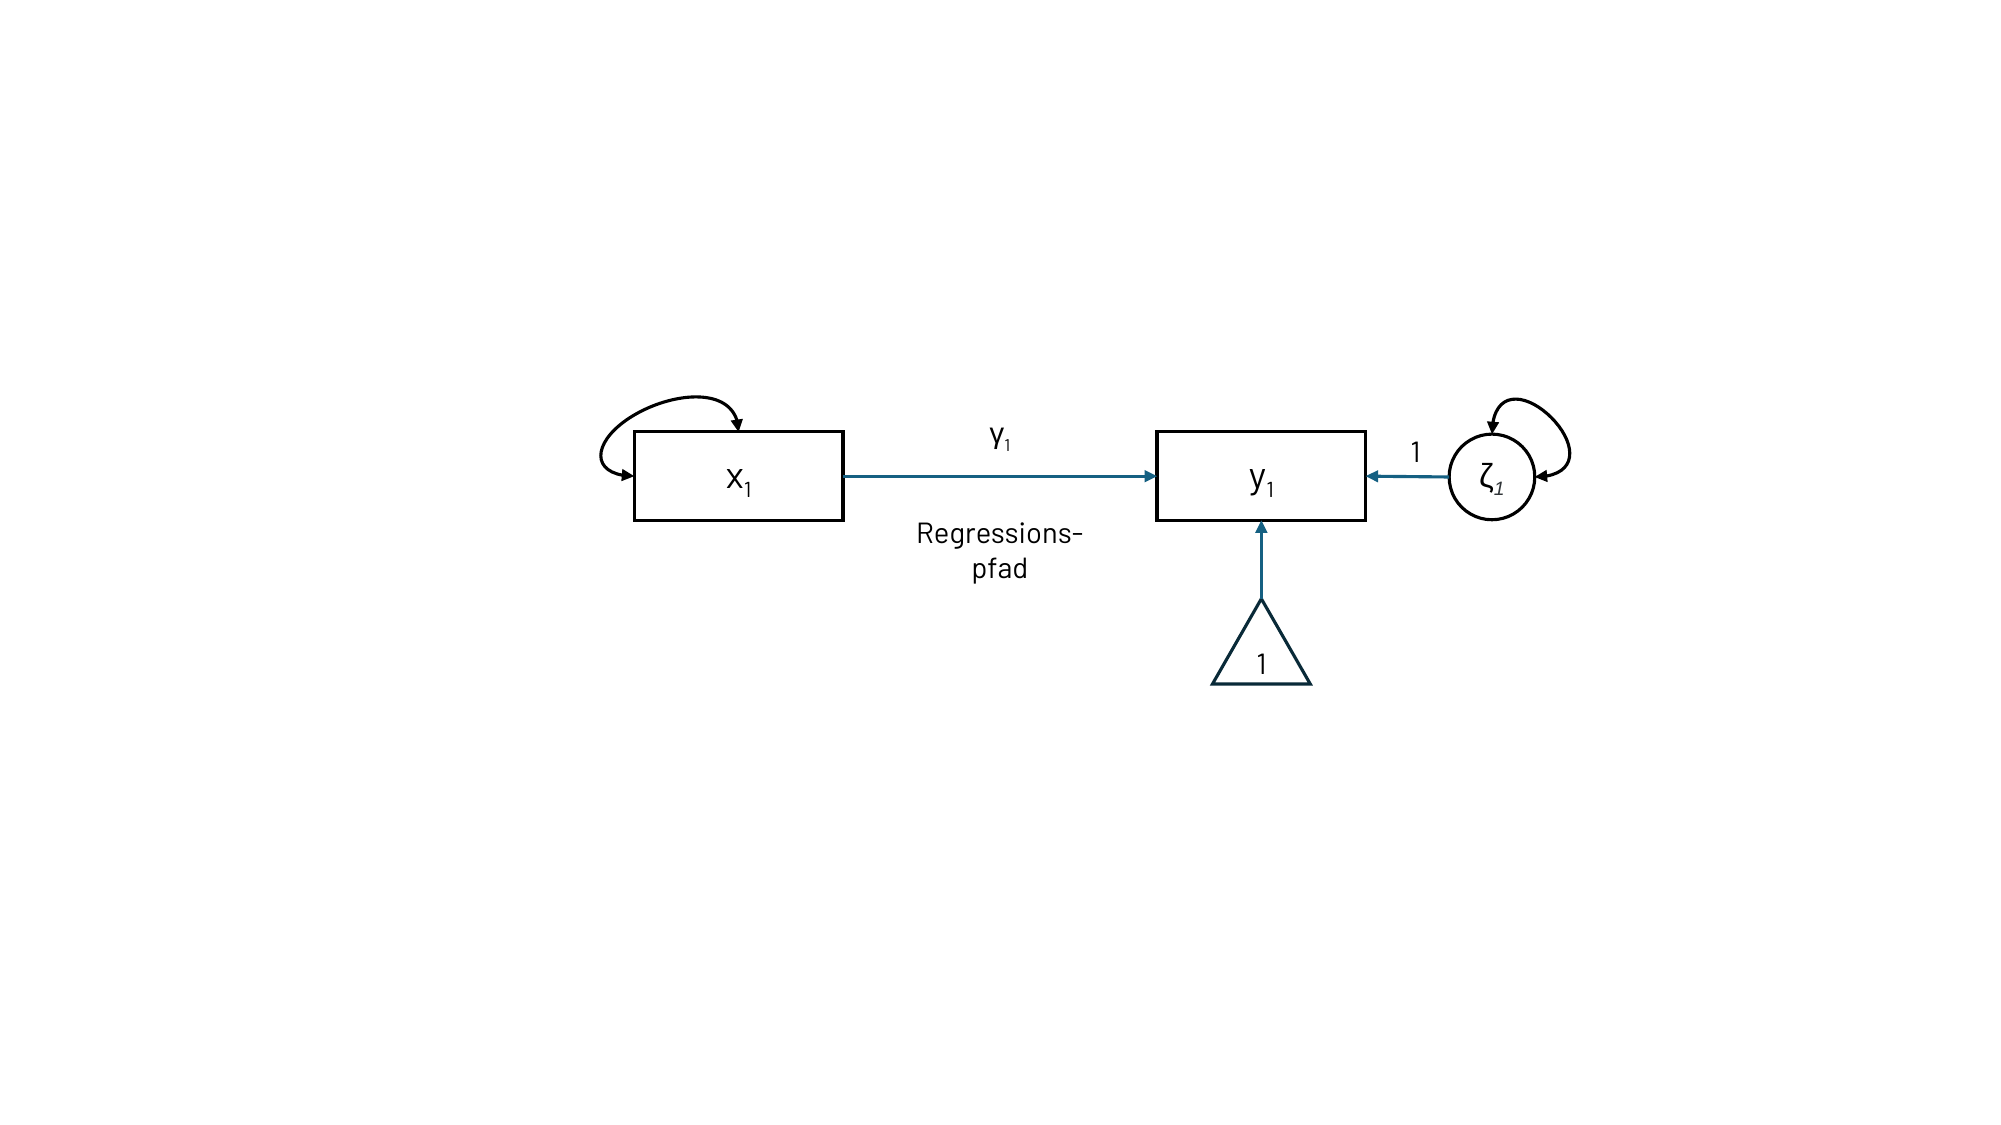

γ1
1
x1
y1
ζ1
Regressions- pfad
1